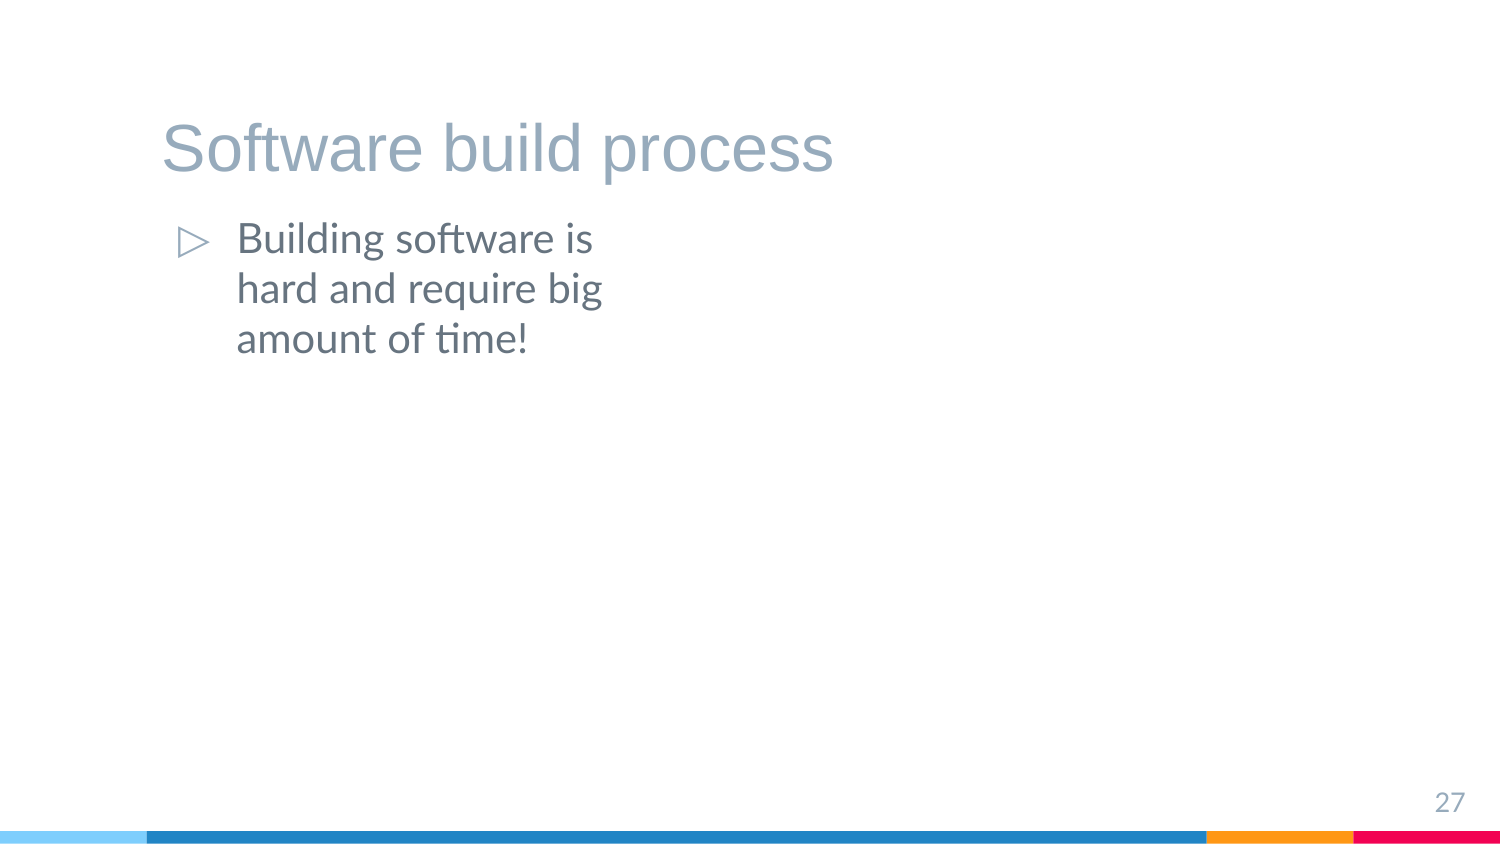

# Software build process
Building software is hard and require big amount of time!

27